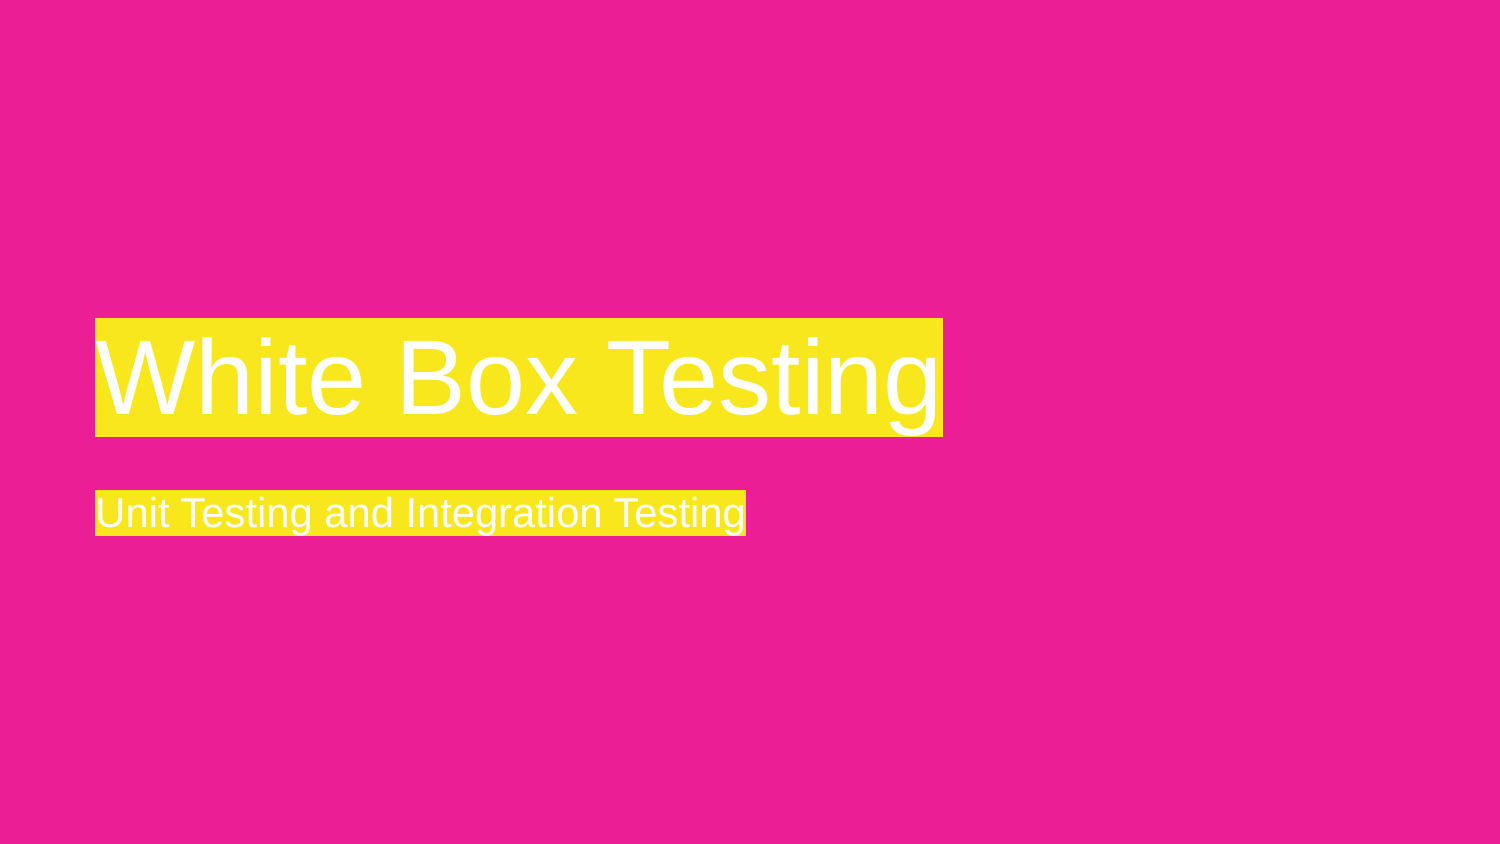

# White Box Testing

Unit Testing and Integration Testing